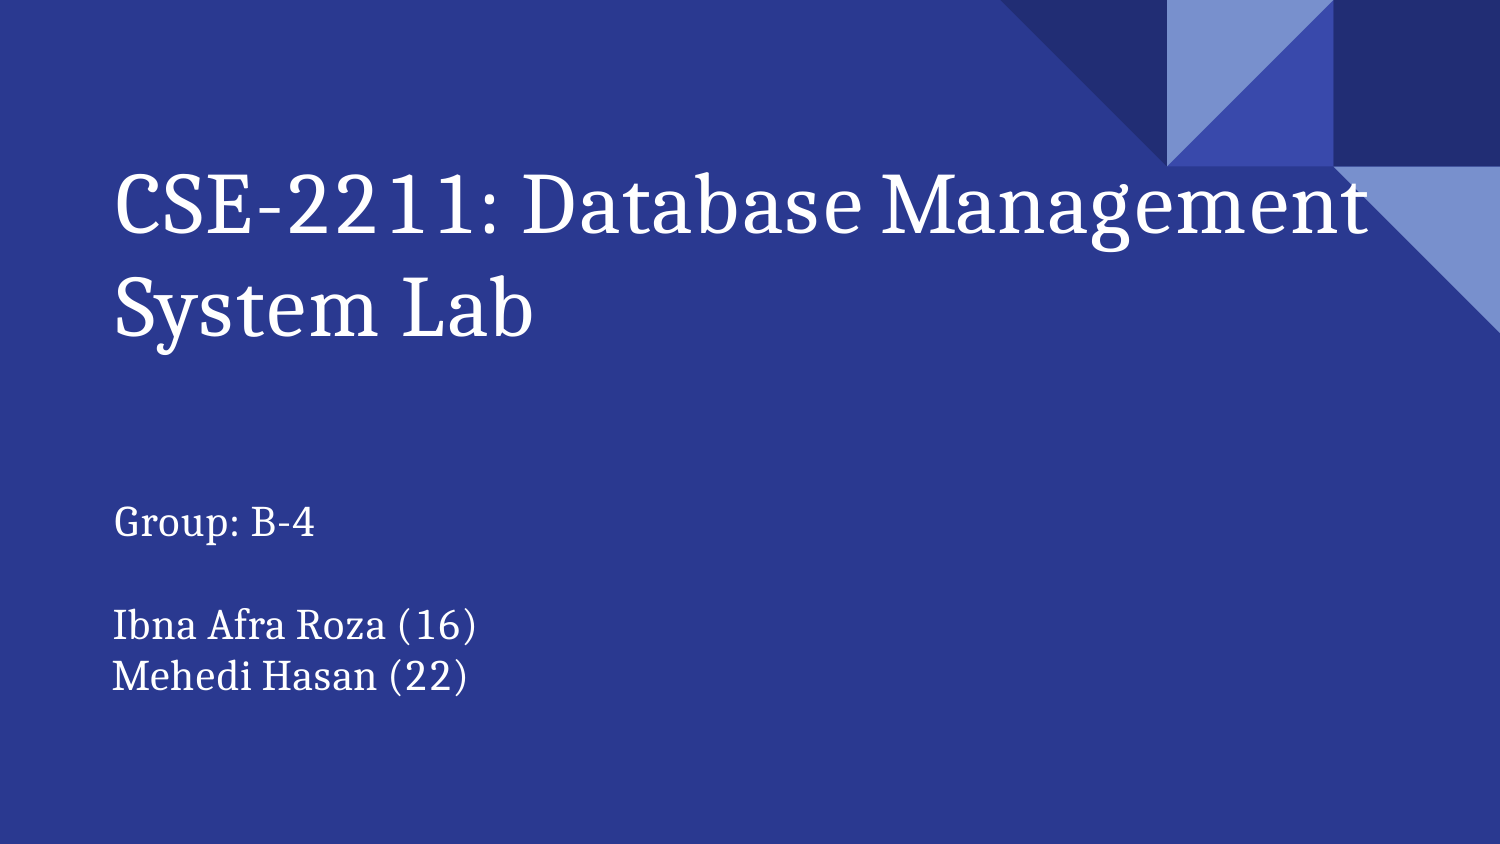

# CSE-2211: Database Management System Lab
Group: B-4

Ibna Afra Roza (16)
Mehedi Hasan (22)